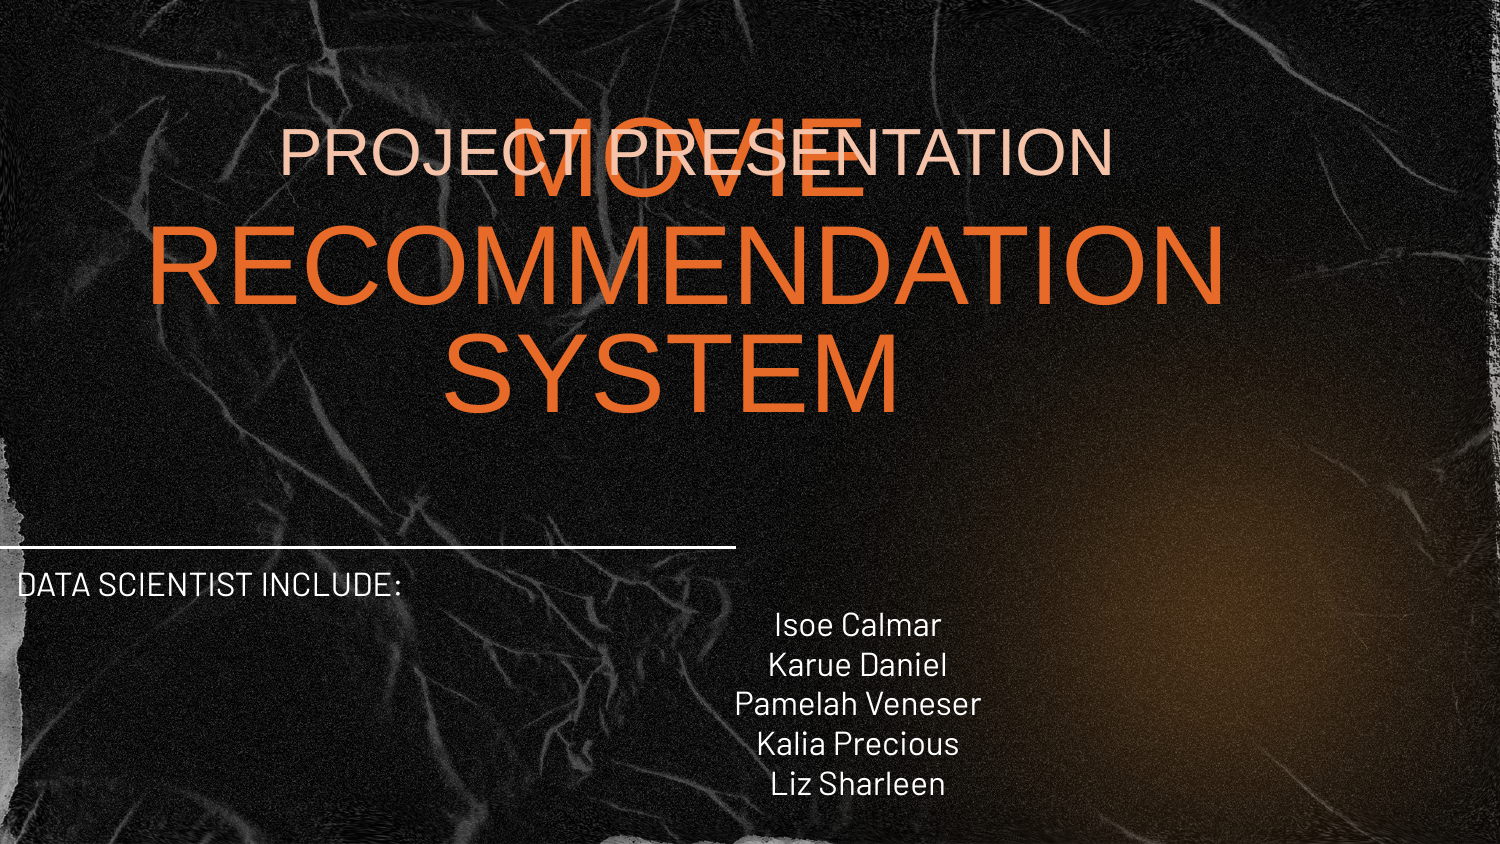

PROJECT PRESENTATION
# MOVIE RECOMMENDATION SYSTEM
DATA SCIENTIST INCLUDE:
                                                             Isoe Calmar
                                                             Karue Daniel
                                                             Pamelah Veneser
                                                             Kalia Precious
                                                             Liz Sharleen